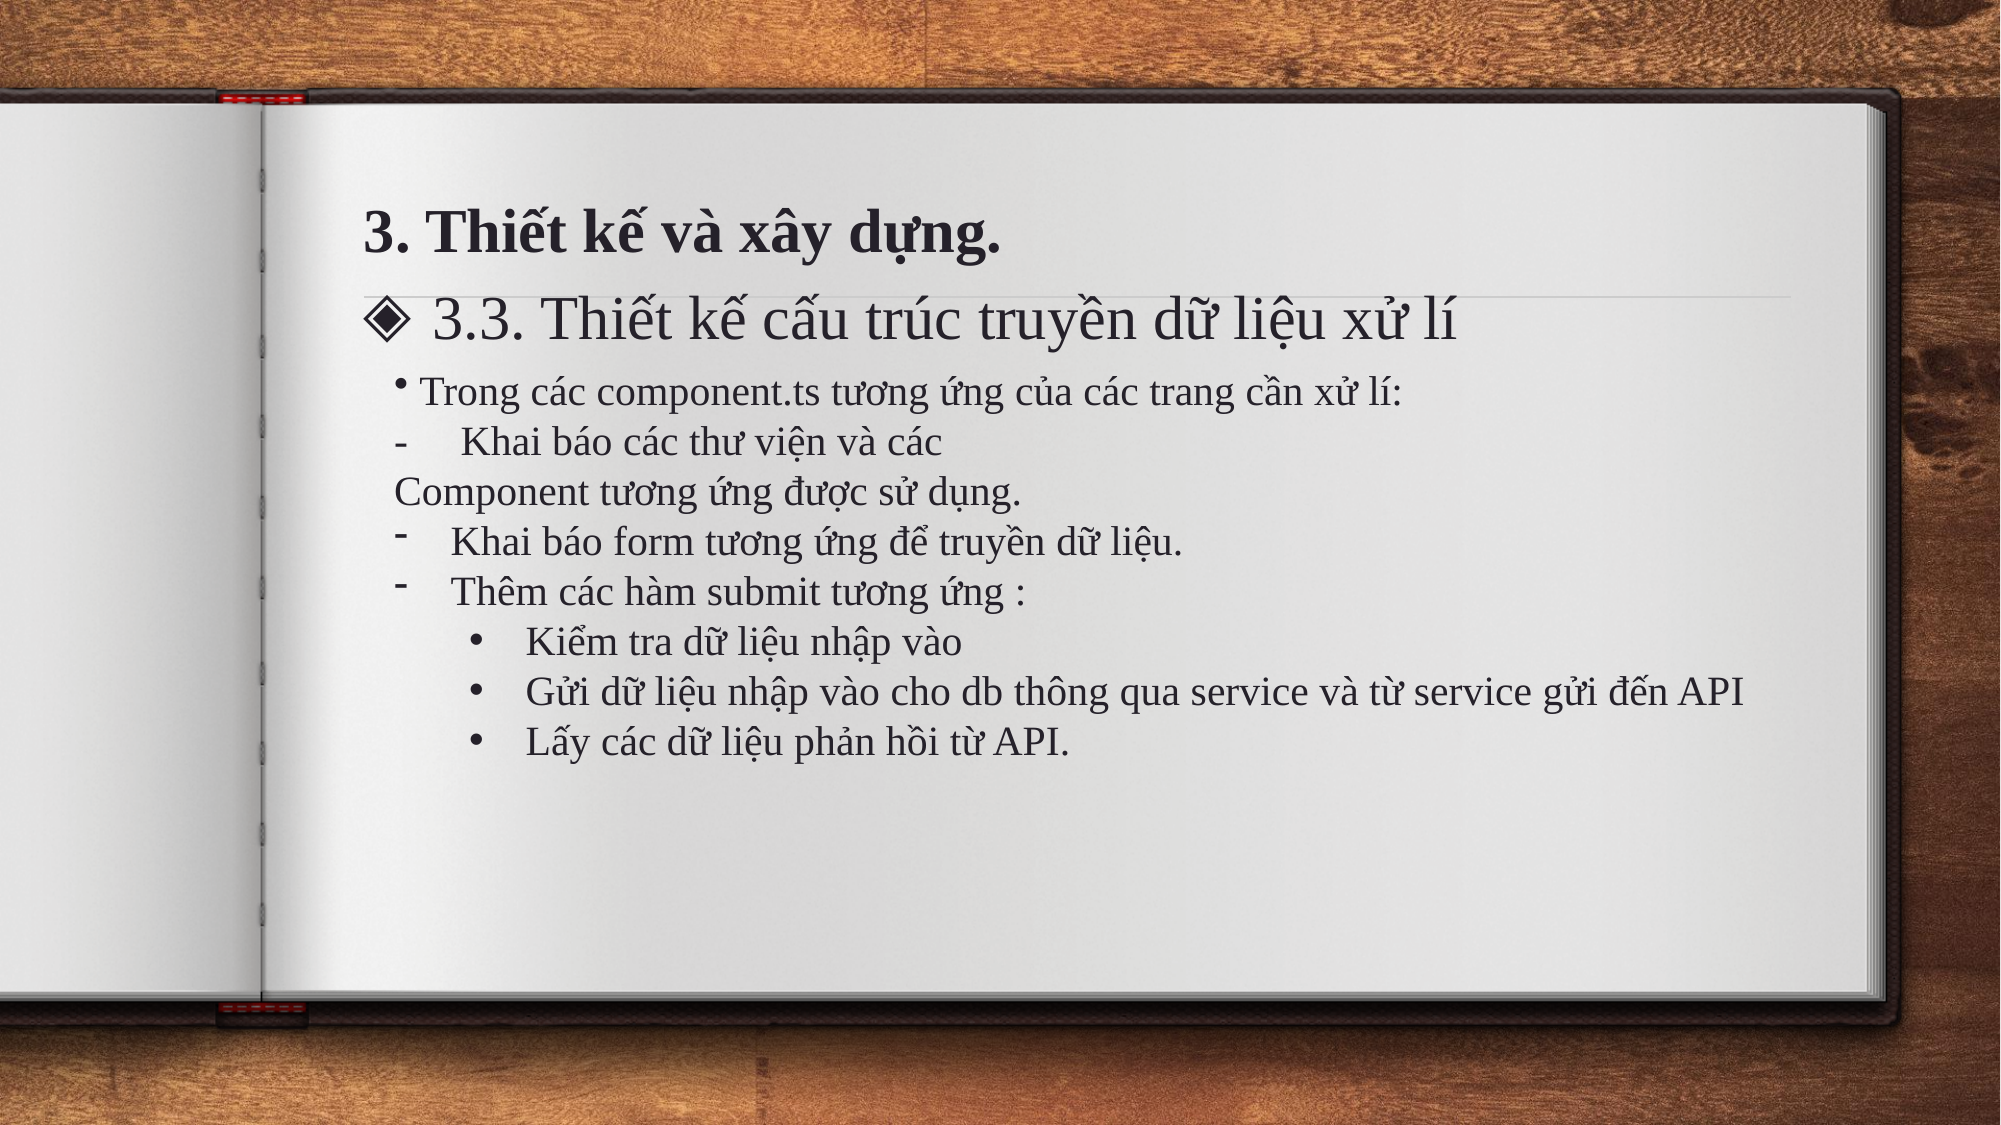

3. Thiết kế và xây dựng.
3.3. Thiết kế cấu trúc truyền dữ liệu xử lí
 Trong các component.ts tương ứng của các trang cần xử lí:
-     Khai báo các thư viện và các
Component tương ứng được sử dụng.
Khai báo form tương ứng để truyền dữ liệu.
Thêm các hàm submit tương ứng :
Kiểm tra dữ liệu nhập vào
Gửi dữ liệu nhập vào cho db thông qua service và từ service gửi đến API
Lấy các dữ liệu phản hồi từ API.